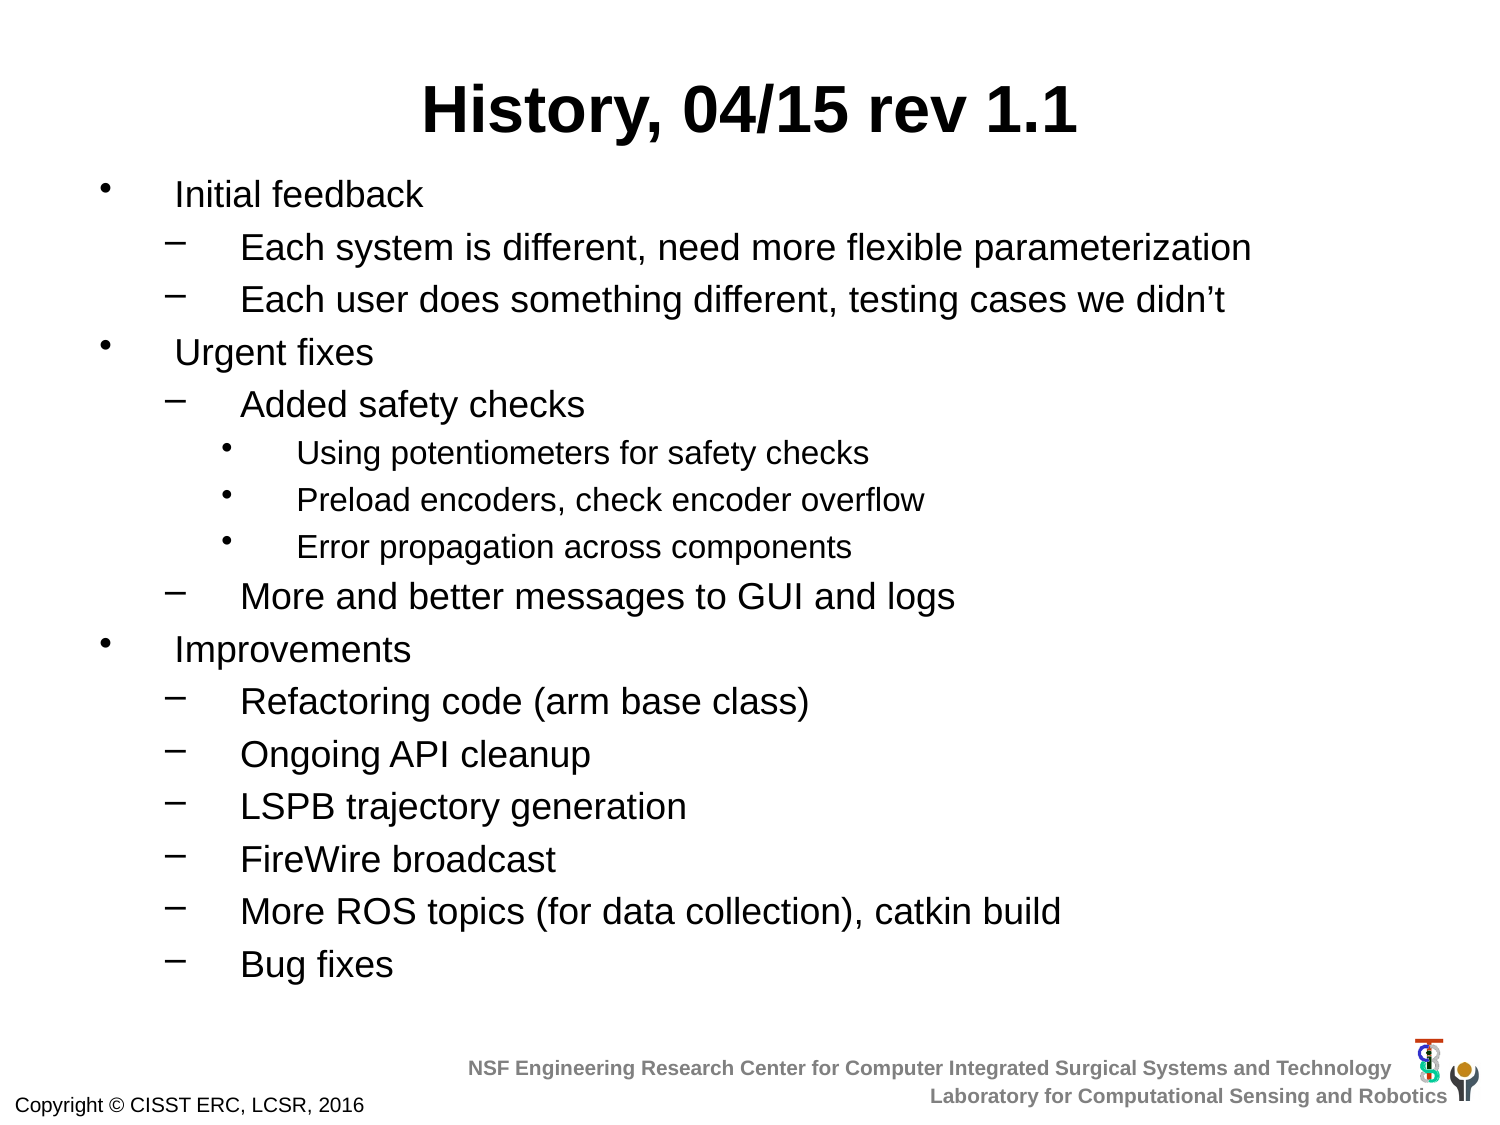

# History, 04/15 rev 1.1
Initial feedback
Each system is different, need more flexible parameterization
Each user does something different, testing cases we didn’t
Urgent fixes
Added safety checks
Using potentiometers for safety checks
Preload encoders, check encoder overflow
Error propagation across components
More and better messages to GUI and logs
Improvements
Refactoring code (arm base class)
Ongoing API cleanup
LSPB trajectory generation
FireWire broadcast
More ROS topics (for data collection), catkin build
Bug fixes